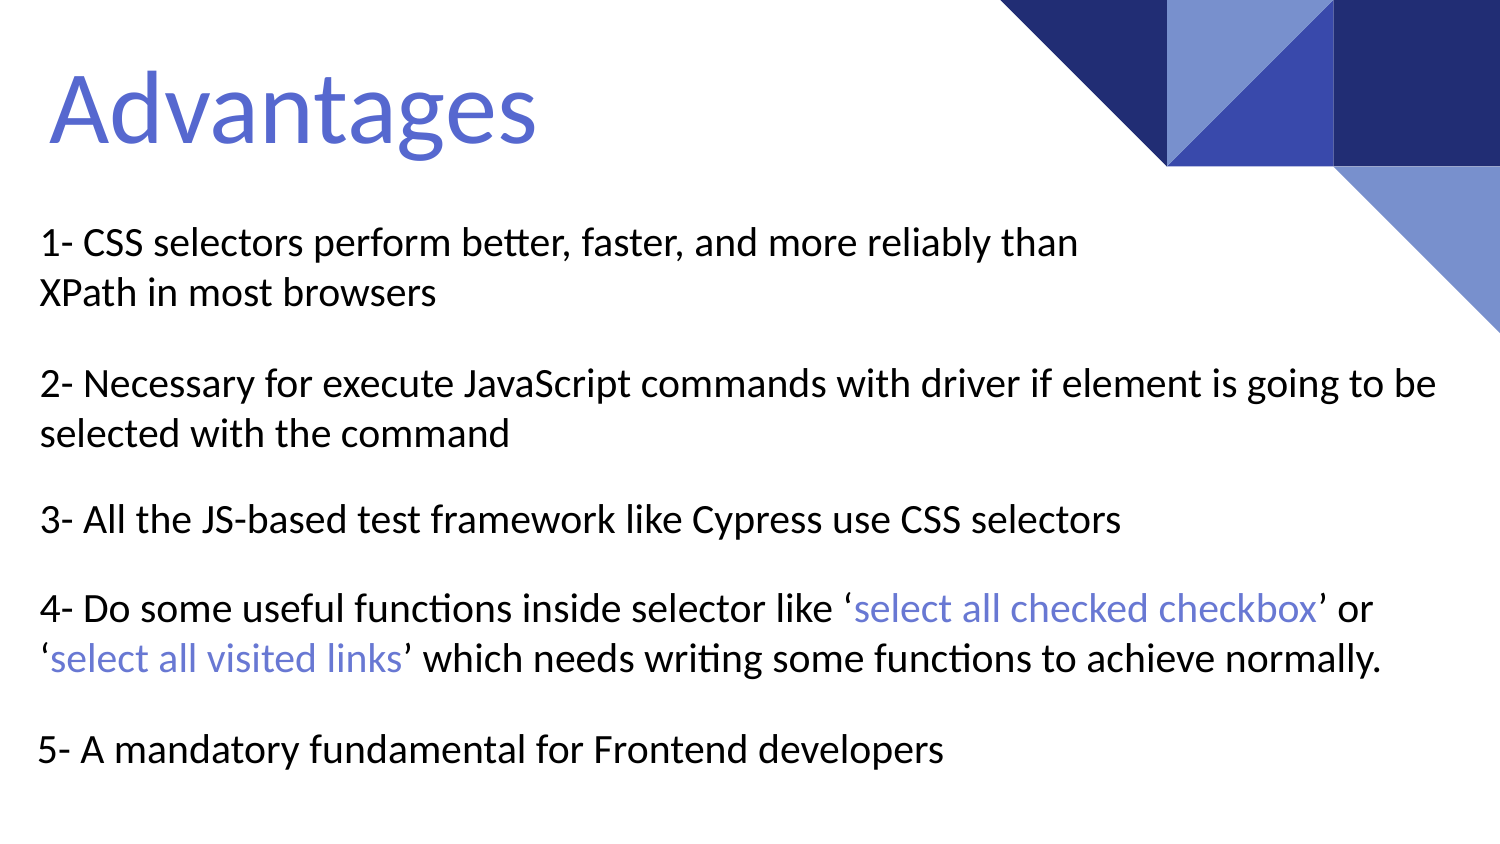

Advantages
1- CSS selectors perform better, faster, and more reliably than
XPath in most browsers
2- Necessary for execute JavaScript commands with driver if element is going to be selected with the command
3- All the JS-based test framework like Cypress use CSS selectors
4- Do some useful functions inside selector like ‘select all checked checkbox’ or ‘select all visited links’ which needs writing some functions to achieve normally.
5- A mandatory fundamental for Frontend developers
57